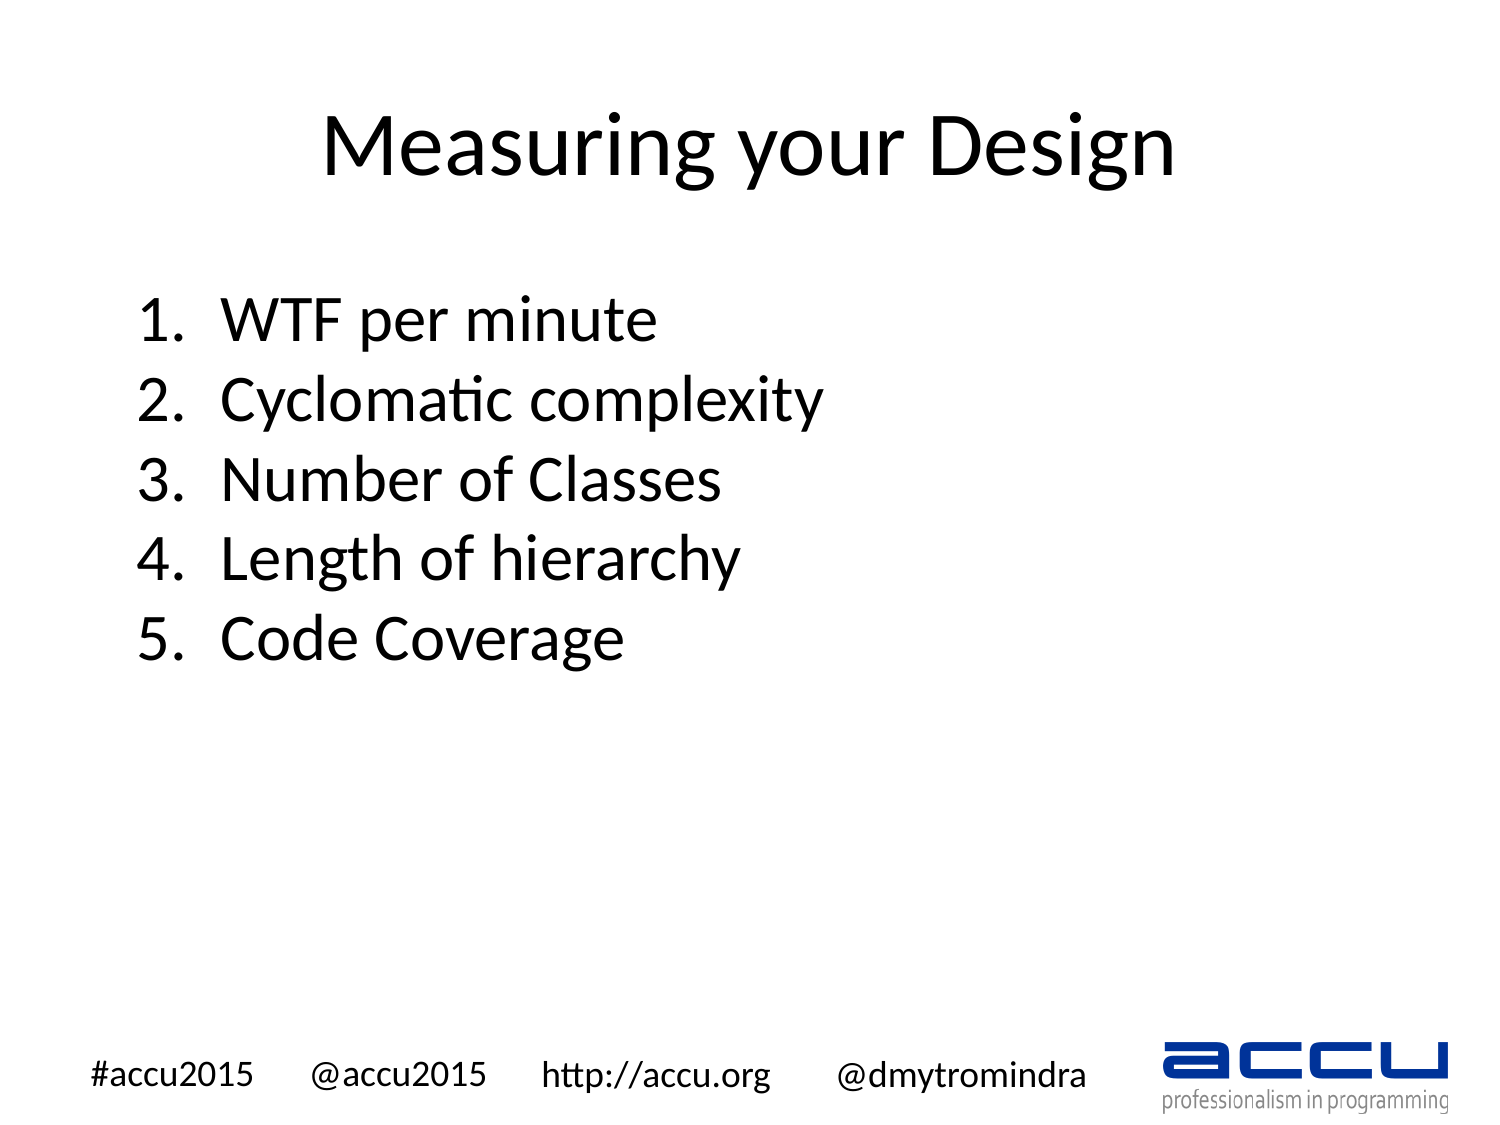

# Measuring your Design
WTF per minute
Cyclomatic complexity
Number of Classes
Length of hierarchy
Code Coverage